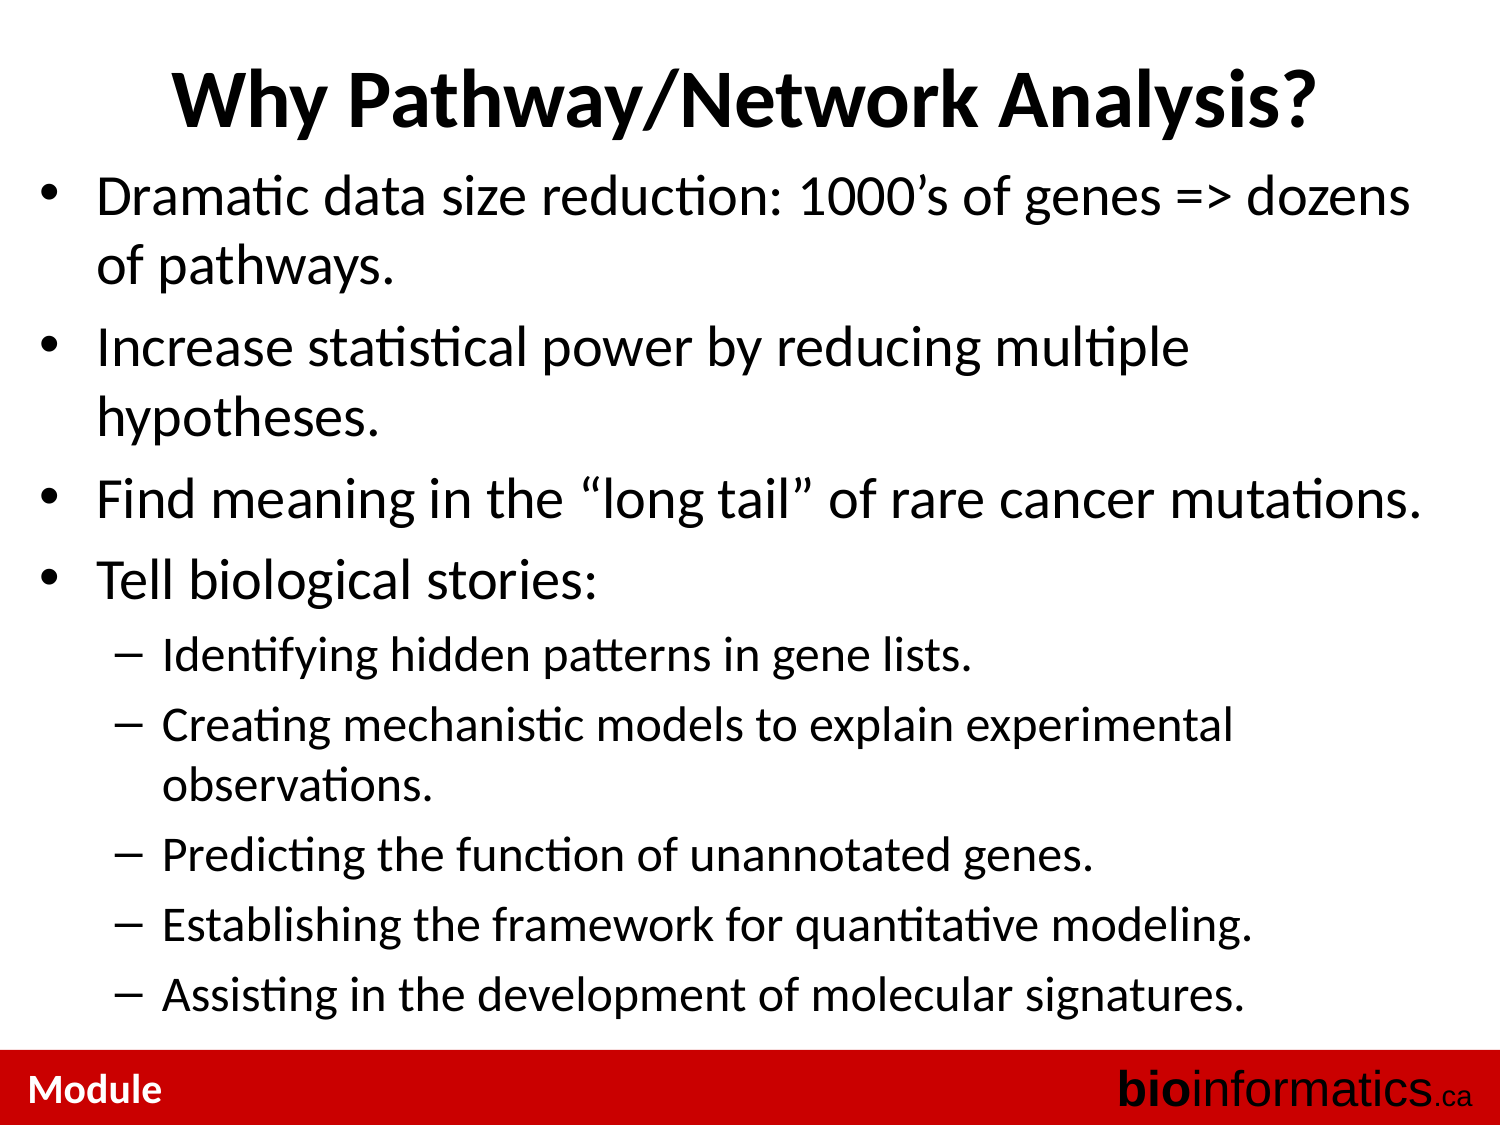

# Why Pathway/Network Analysis?
Dramatic data size reduction: 1000’s of genes => dozens of pathways.
Increase statistical power by reducing multiple hypotheses.
Find meaning in the “long tail” of rare cancer mutations.
Tell biological stories:
Identifying hidden patterns in gene lists.
Creating mechanistic models to explain experimental observations.
Predicting the function of unannotated genes.
Establishing the framework for quantitative modeling.
Assisting in the development of molecular signatures.